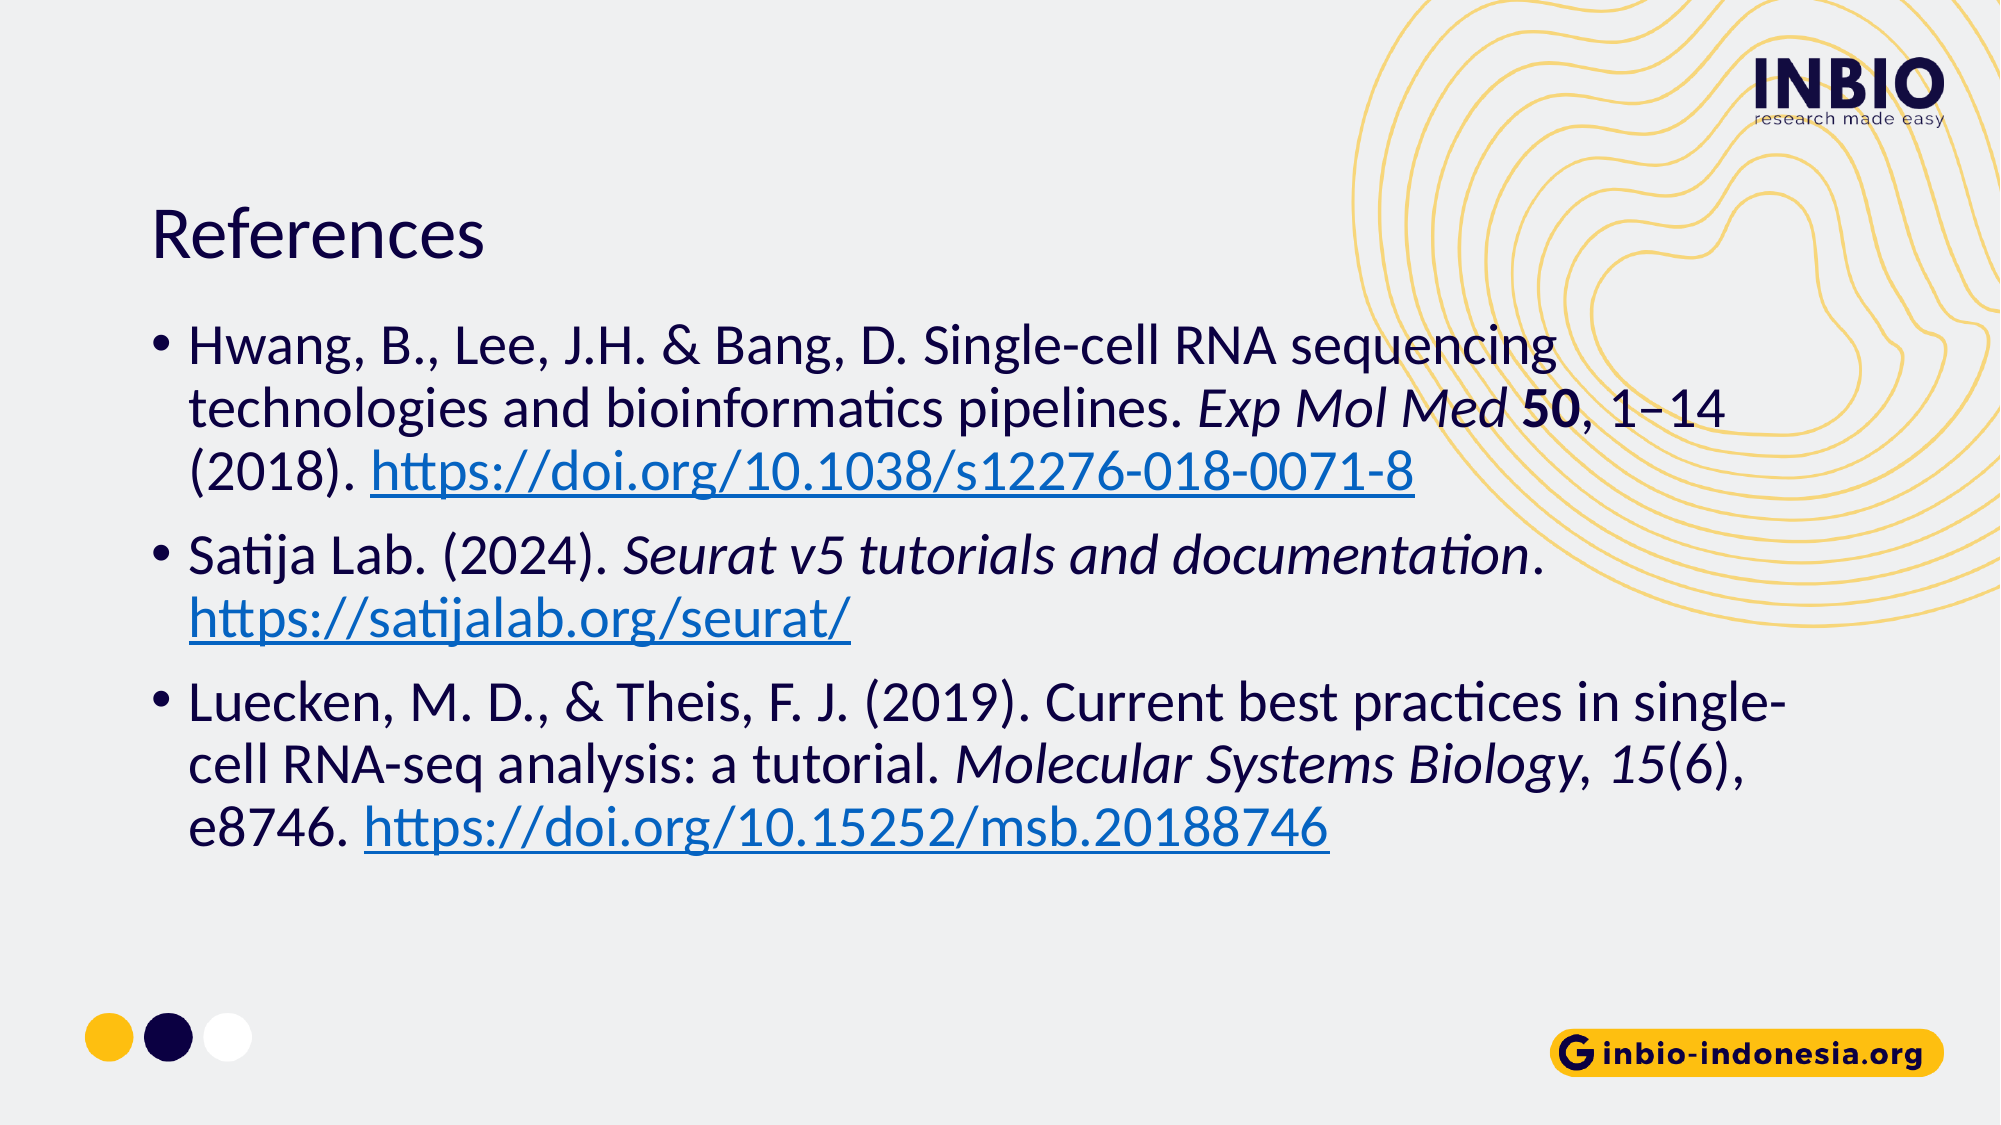

# References
Hwang, B., Lee, J.H. & Bang, D. Single-cell RNA sequencing technologies and bioinformatics pipelines. Exp Mol Med 50, 1–14 (2018). https://doi.org/10.1038/s12276-018-0071-8
Satija Lab. (2024). Seurat v5 tutorials and documentation. https://satijalab.org/seurat/
Luecken, M. D., & Theis, F. J. (2019). Current best practices in single-cell RNA-seq analysis: a tutorial. Molecular Systems Biology, 15(6), e8746. https://doi.org/10.15252/msb.20188746